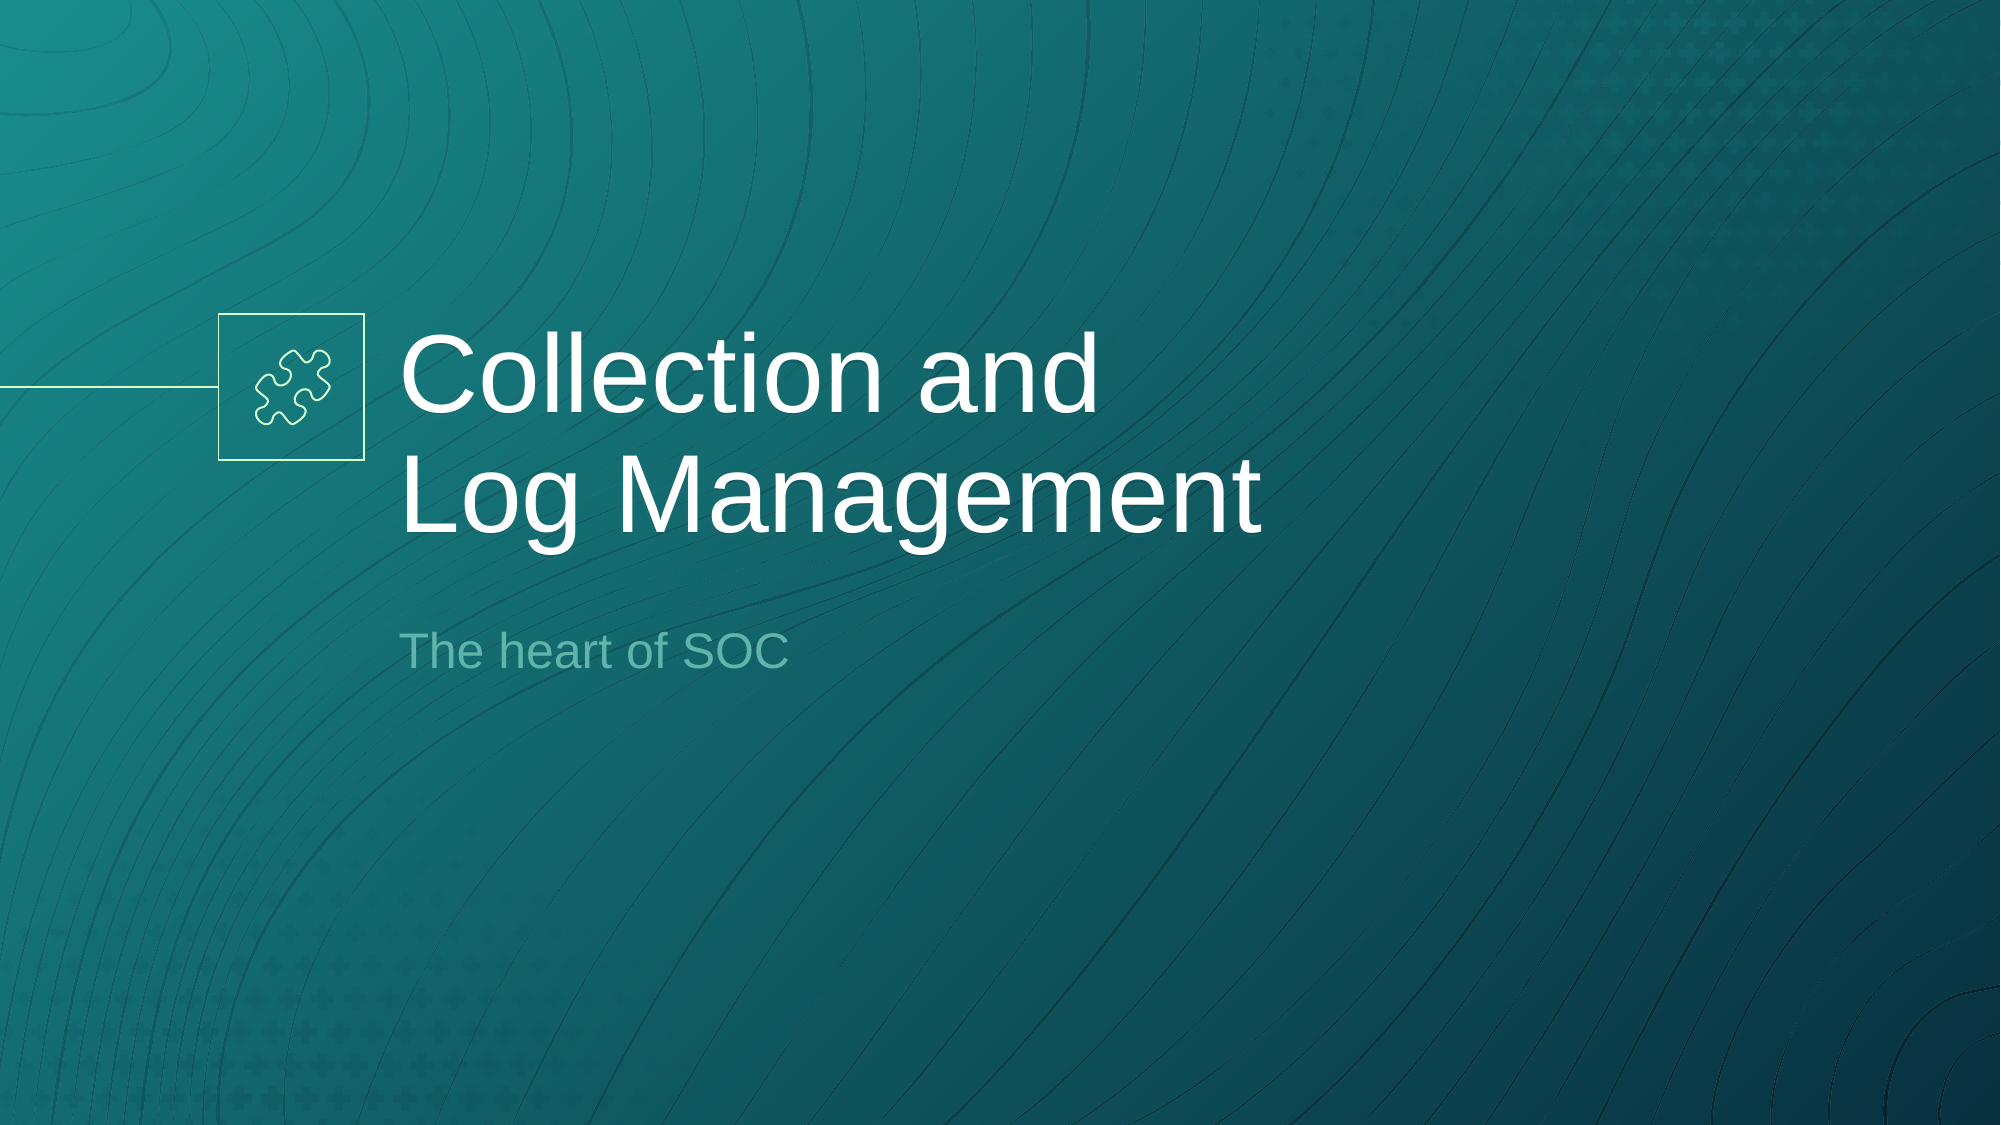

# Collection and Log Management

The heart of SOC